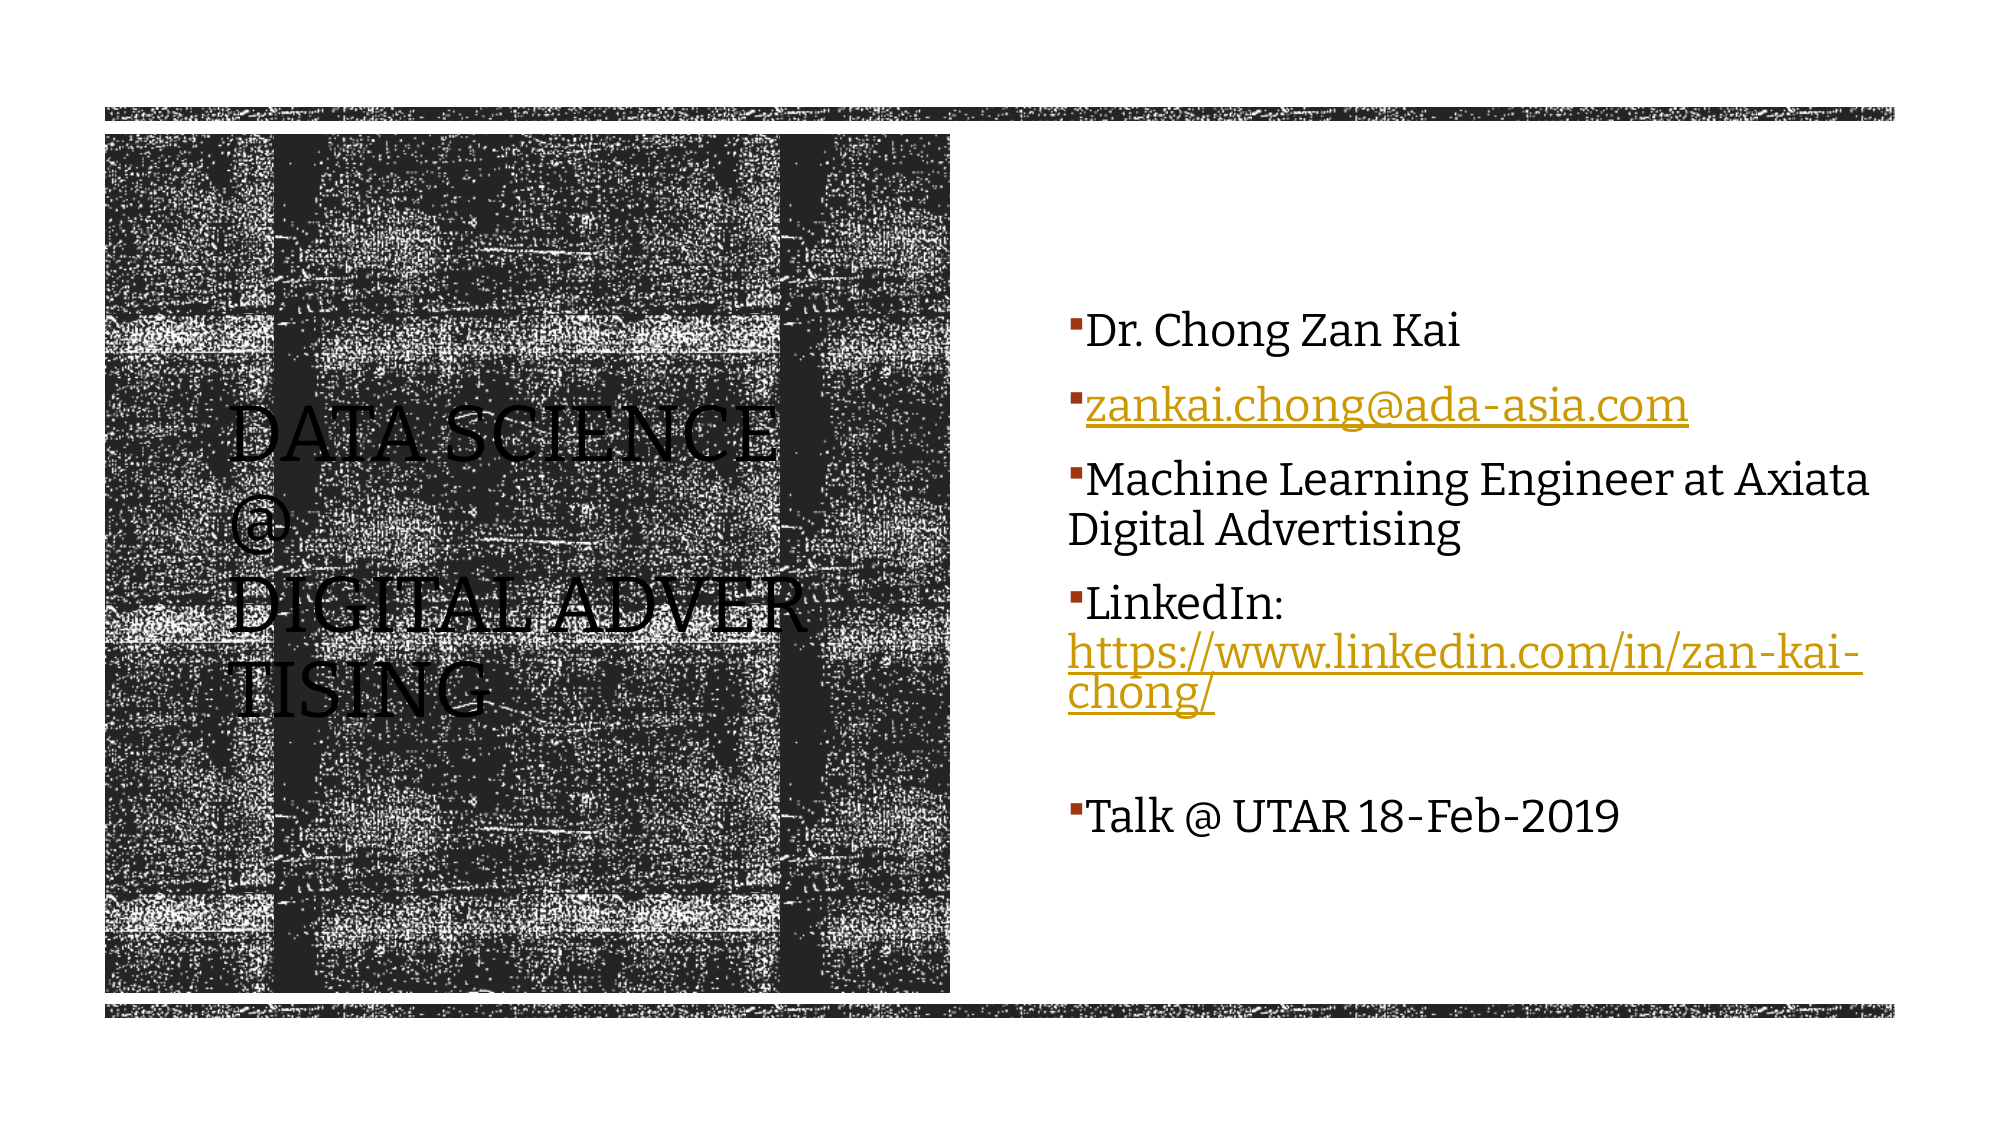

Dr. Chong Zan Kai
zankai.chong@ada-asia.com
Machine Learning Engineer at Axiata Digital Advertising
LinkedIn: https://www.linkedin.com/in/zan-kai-chong/
Talk @ UTAR 18-Feb-2019
# Data Science @ Digital Advertising